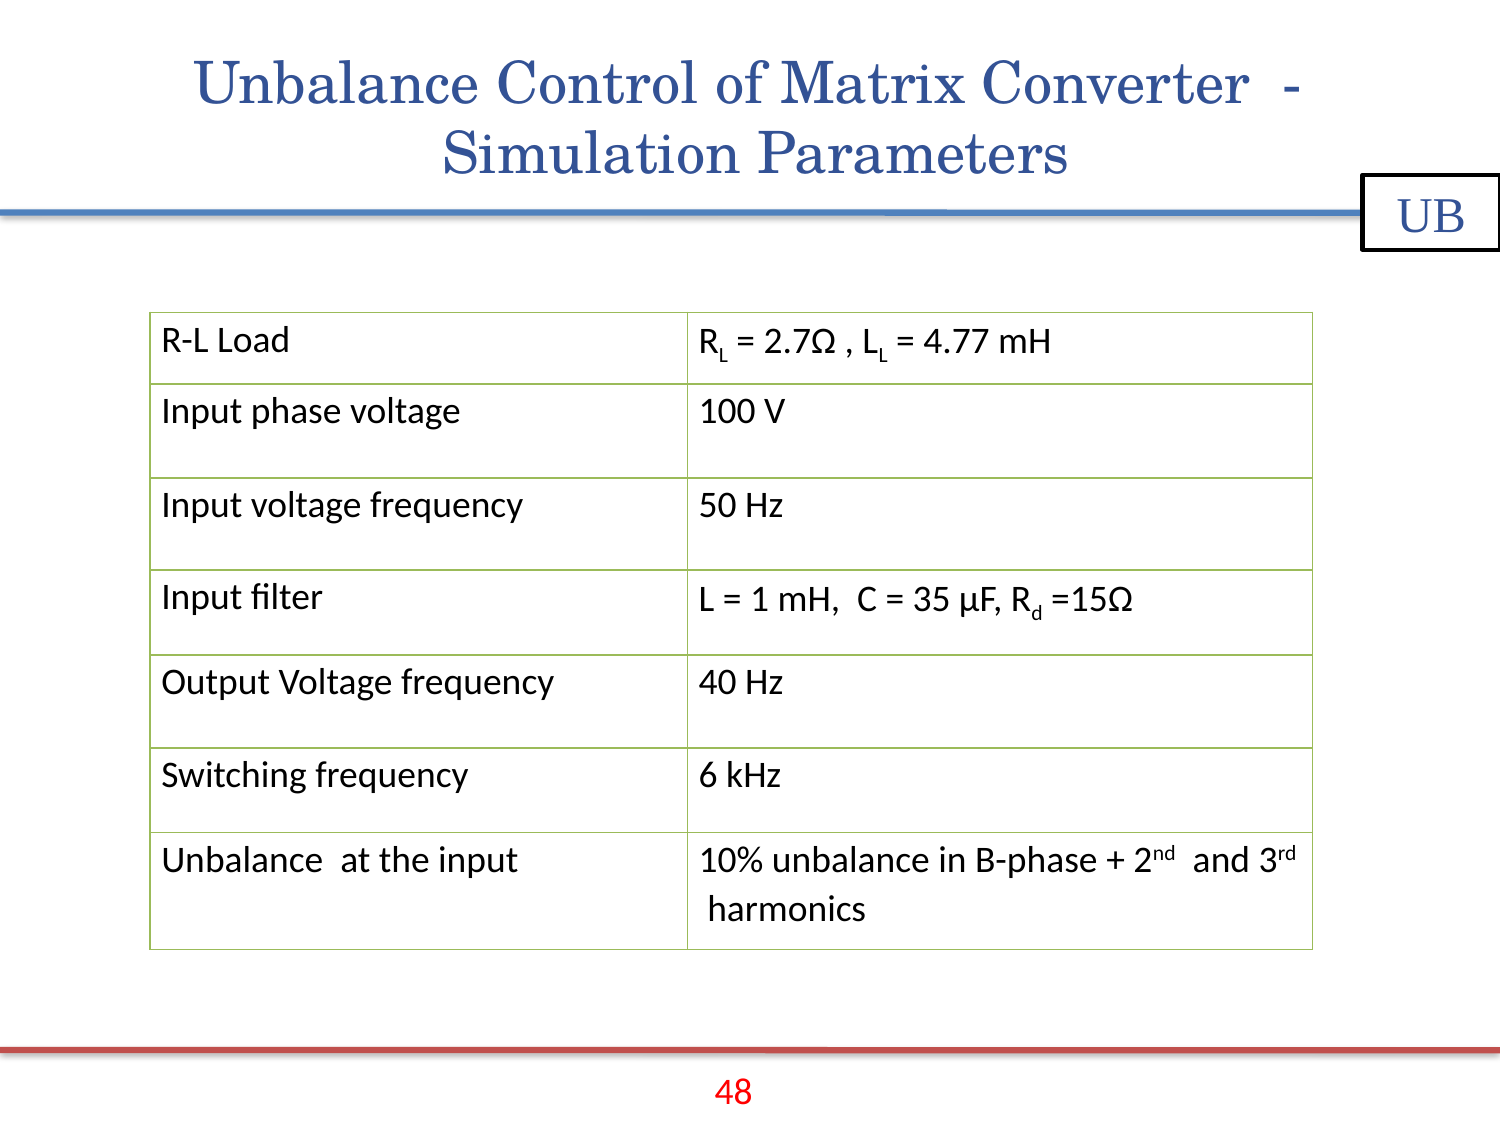

Unbalance Control of Matrix Converter  -  Simulation Parameters
UB
| R-L Load | RL = 2.7Ω , LL = 4.77 mH |
| --- | --- |
| Input phase voltage | 100 V |
| Input voltage frequency | 50 Hz |
| Input filter | L = 1 mH, C = 35 µF, Rd =15Ω |
| Output Voltage frequency | 40 Hz |
| Switching frequency | 6 kHz |
| Unbalance at the input | 10% unbalance in B-phase + 2nd and 3rd harmonics |
48